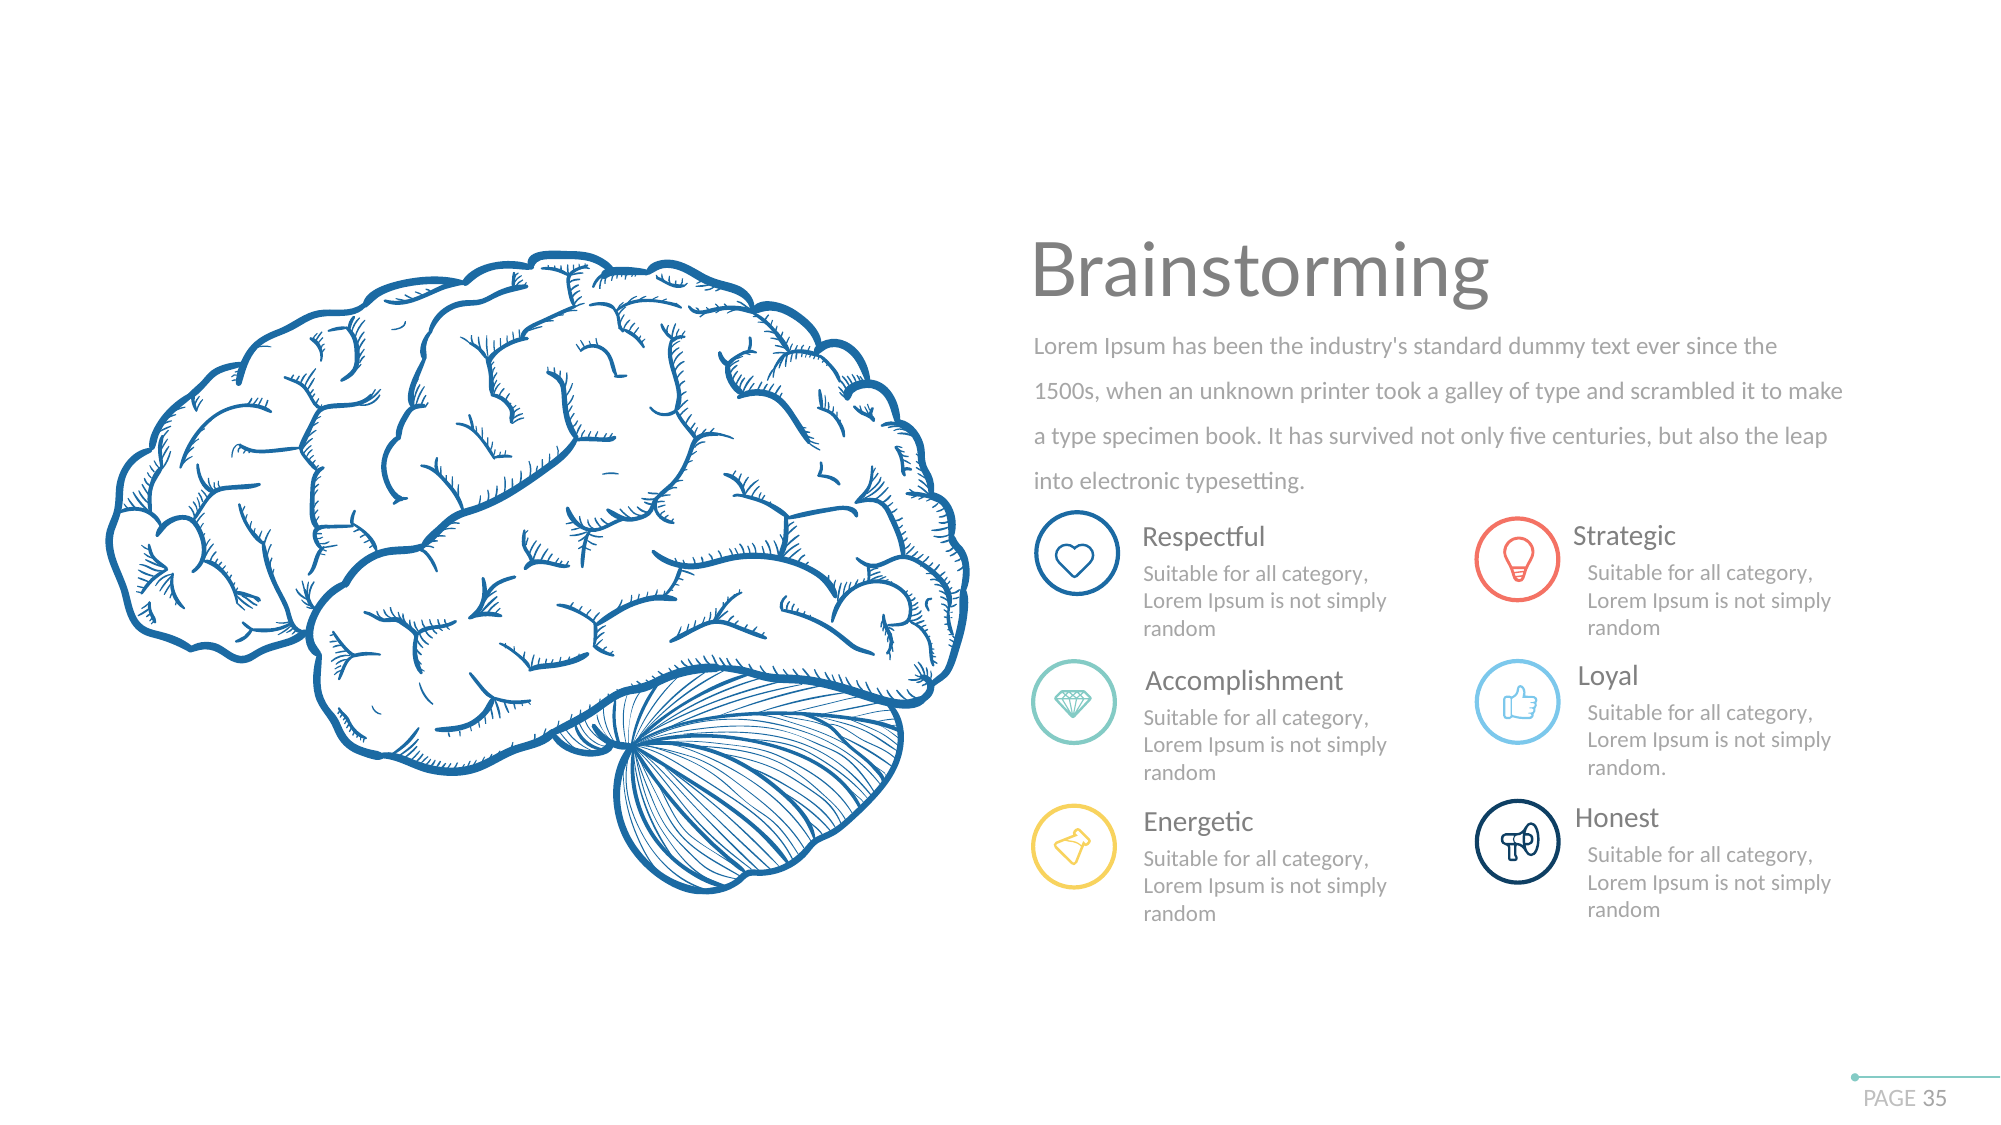

Brainstorming

Lorem Ipsum has been the industry's standard dummy text ever since the 1500s, when an unknown printer took a galley of type and scrambled it to make a type specimen book. It has survived not only five centuries, but also the leap into electronic typesetting.
Strategic
Suitable for all category, Lorem Ipsum is not simply random
Respectful
Suitable for all category, Lorem Ipsum is not simply random

Loyal
Suitable for all category, Lorem Ipsum is not simply random.
Accomplishment
Suitable for all category, Lorem Ipsum is not simply random

Honest
Suitable for all category, Lorem Ipsum is not simply random
Energetic
Suitable for all category, Lorem Ipsum is not simply random

PAGE 35